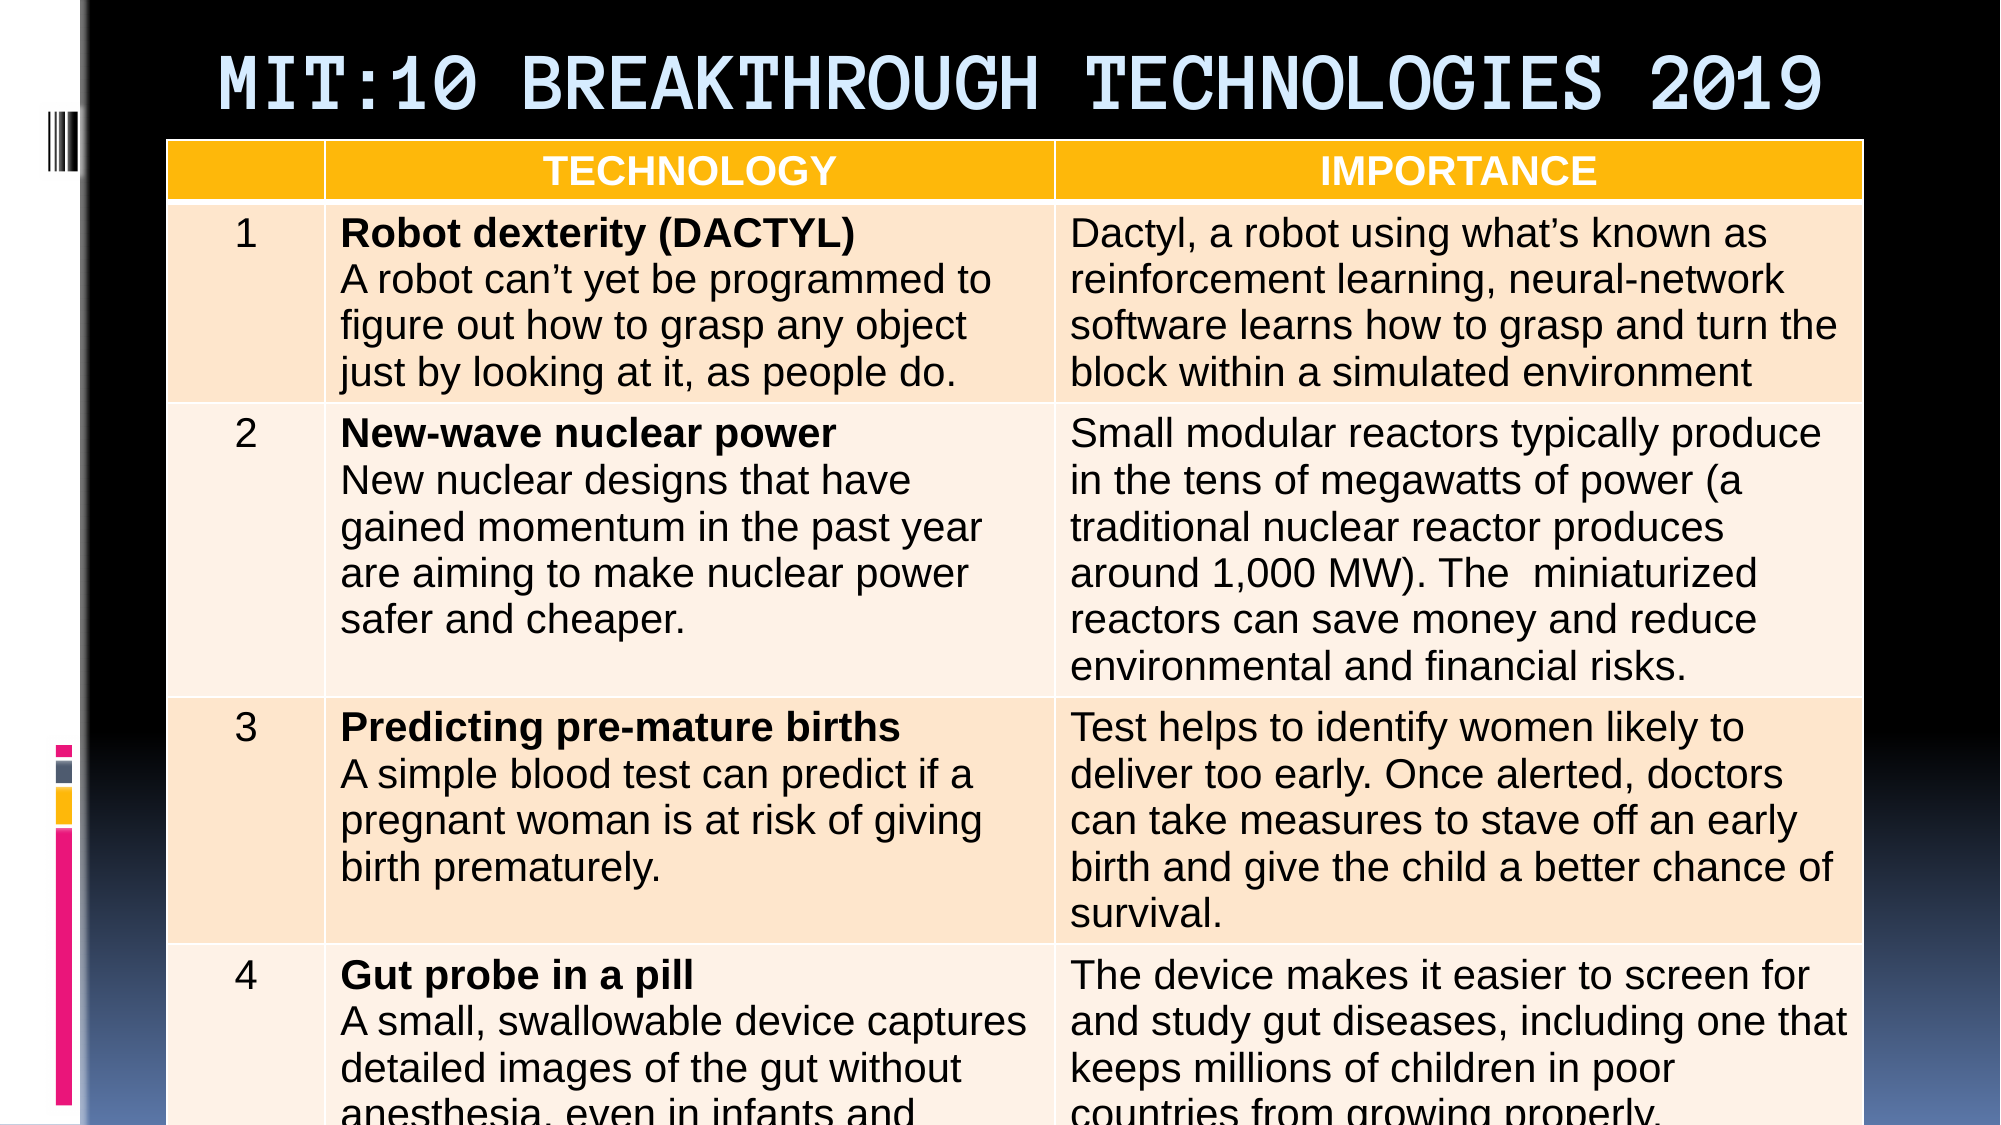

# MIT:10 BREAKTHROUGH TECHNOLOGIES 2019
|  | TECHNOLOGY | IMPORTANCE |
| --- | --- | --- |
| 1 | Robot dexterity (DACTYL) A robot can’t yet be programmed to figure out how to grasp any object just by looking at it, as people do. | Dactyl, a robot using what’s known as reinforcement learning, neural-network software learns how to grasp and turn the block within a simulated environment |
| 2 | New-wave nuclear power New nuclear designs that have gained momentum in the past year are aiming to make nuclear power safer and cheaper. | Small modular reactors typically produce in the tens of megawatts of power (a traditional nuclear reactor produces around 1,000 MW). The miniaturized reactors can save money and reduce environmental and financial risks. |
| 3 | Predicting pre-mature births A simple blood test can predict if a pregnant woman is at risk of giving birth prematurely. | Test helps to identify women likely to deliver too early. Once alerted, doctors can take measures to stave off an early birth and give the child a better chance of survival. |
| 4 | Gut probe in a pill A small, swallowable device captures detailed images of the gut without anesthesia, even in infants and children. | The device makes it easier to screen for and study gut diseases, including one that keeps millions of children in poor countries from growing properly. |